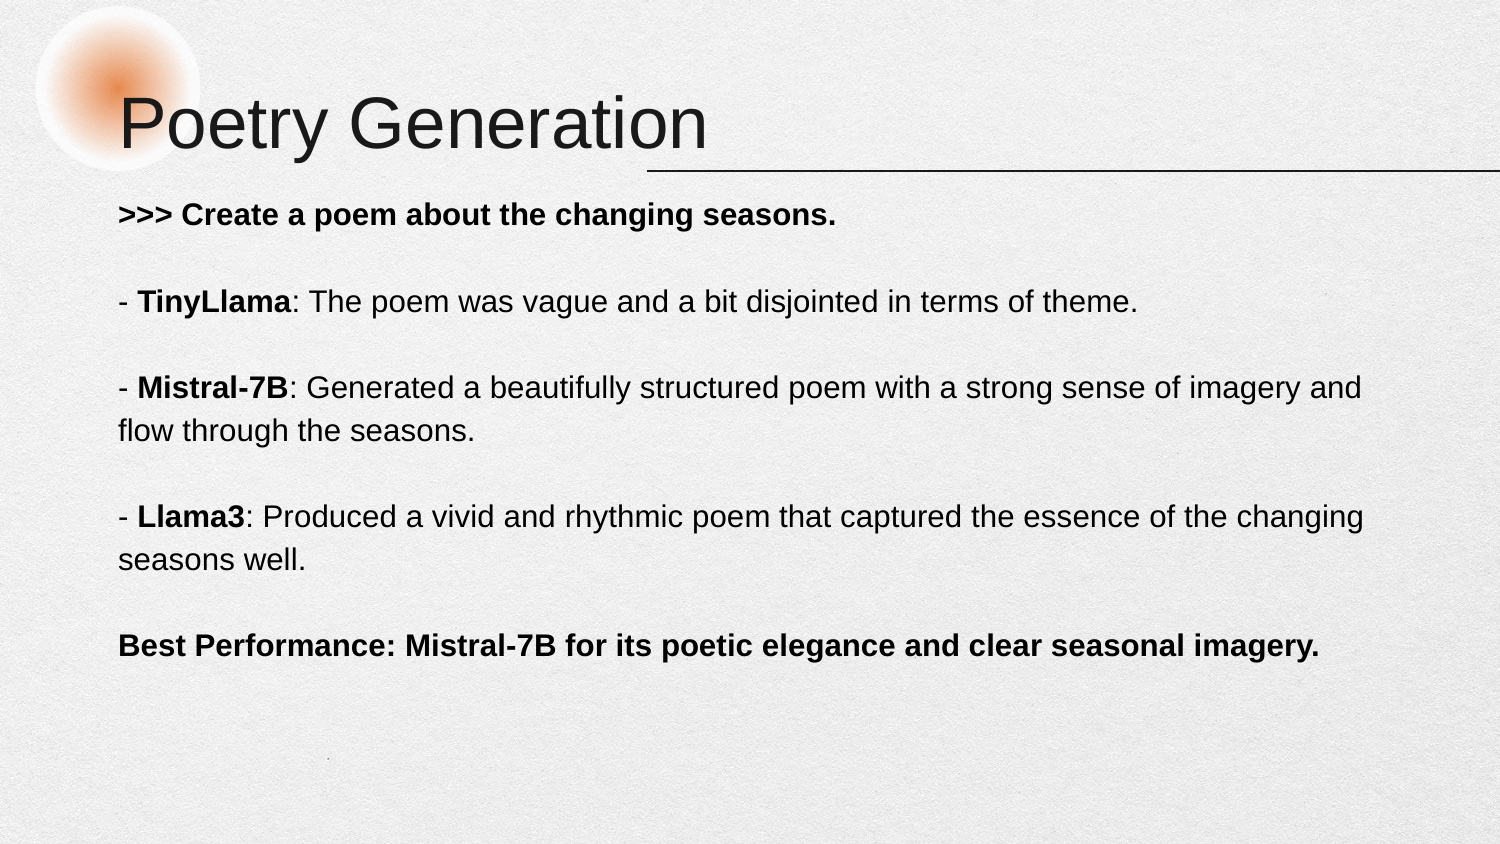

# Poetry Generation
>>> Create a poem about the changing seasons.

- TinyLlama: The poem was vague and a bit disjointed in terms of theme.

- Mistral-7B: Generated a beautifully structured poem with a strong sense of imagery and flow through the seasons.

- Llama3: Produced a vivid and rhythmic poem that captured the essence of the changing seasons well.

Best Performance: Mistral-7B for its poetic elegance and clear seasonal imagery.